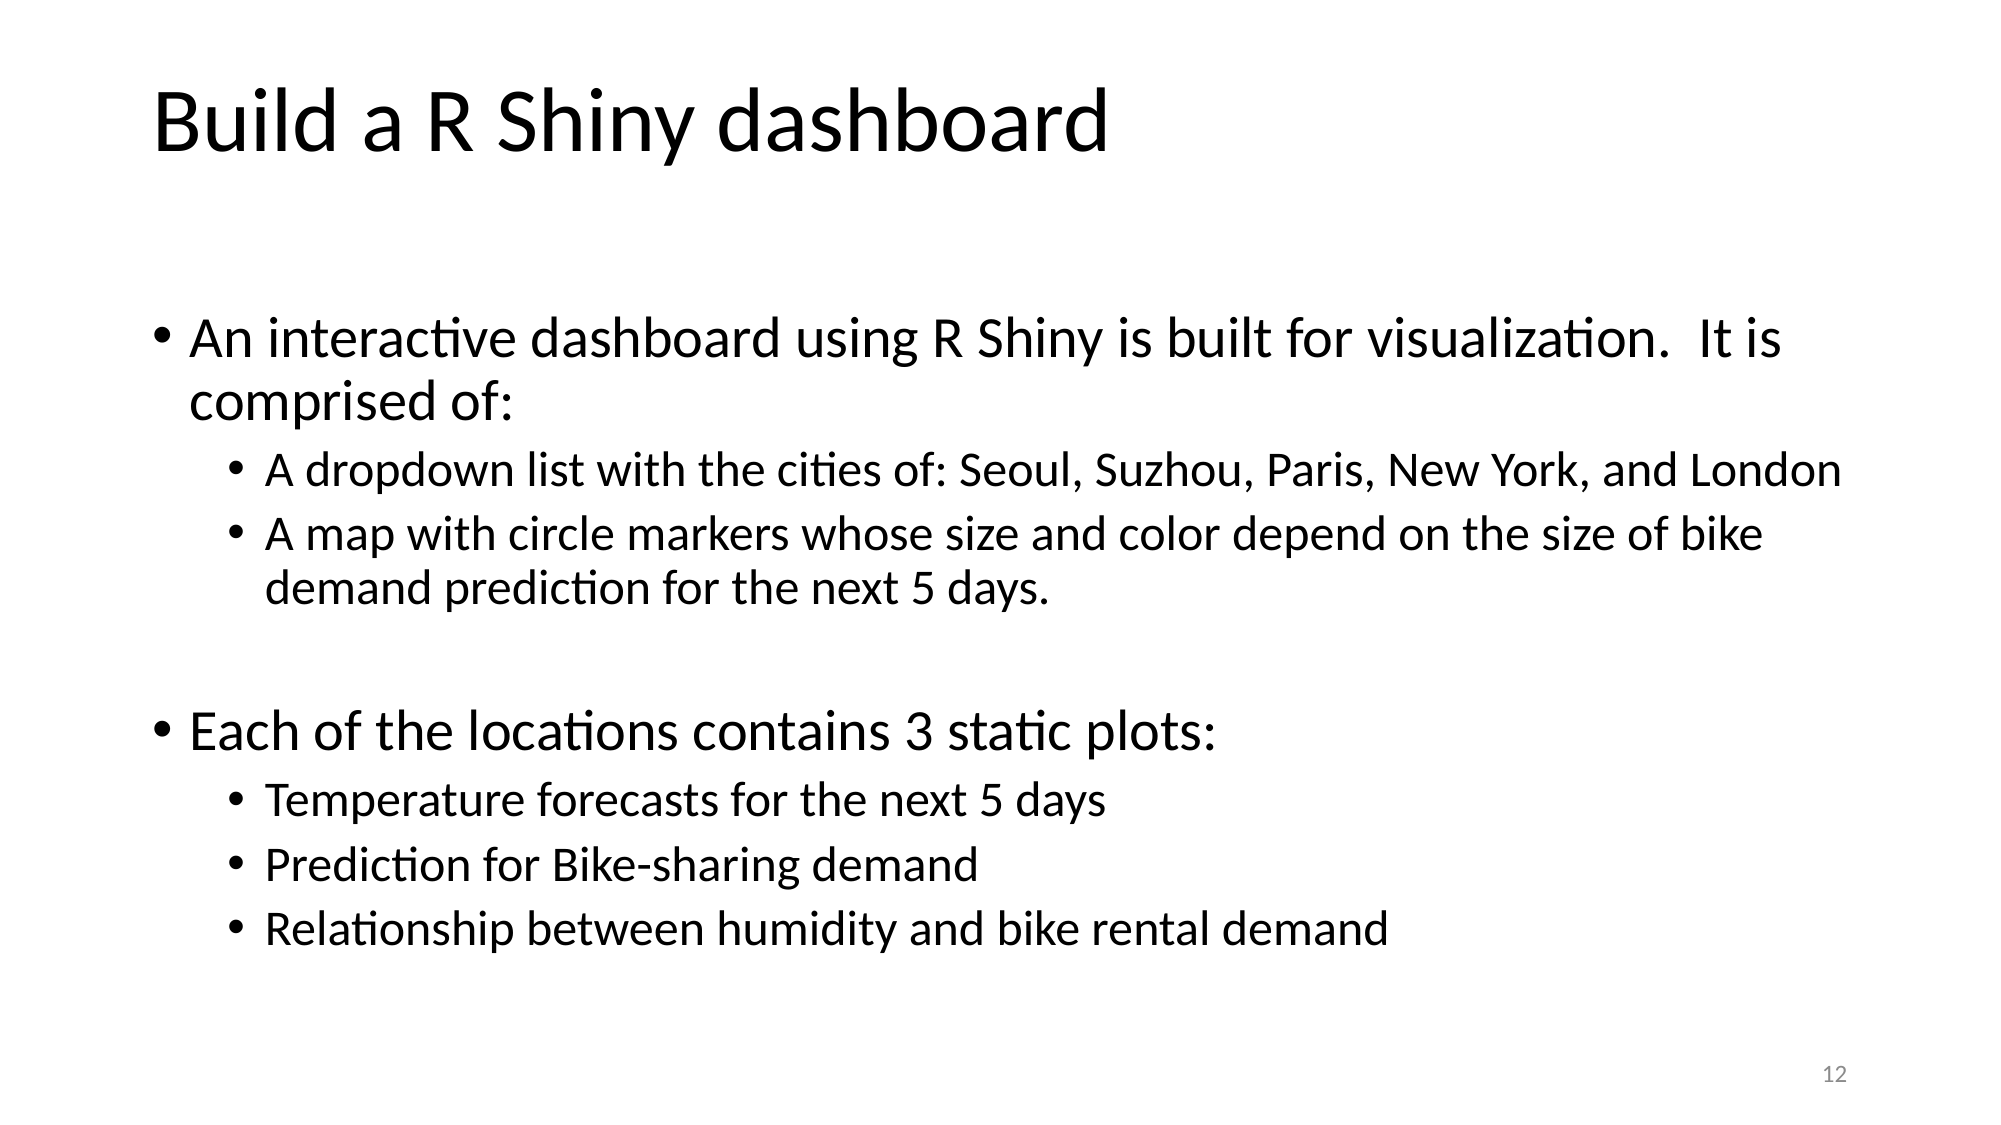

# Build a R Shiny dashboard
An interactive dashboard using R Shiny is built for visualization.  It is comprised of:
A dropdown list with the cities of: Seoul, Suzhou, Paris, New York, and London
A map with circle markers whose size and color depend on the size of bike demand prediction for the next 5 days.

Each of the locations contains 3 static plots:
Temperature forecasts for the next 5 days
Prediction for Bike-sharing demand
Relationship between humidity and bike rental demand

12